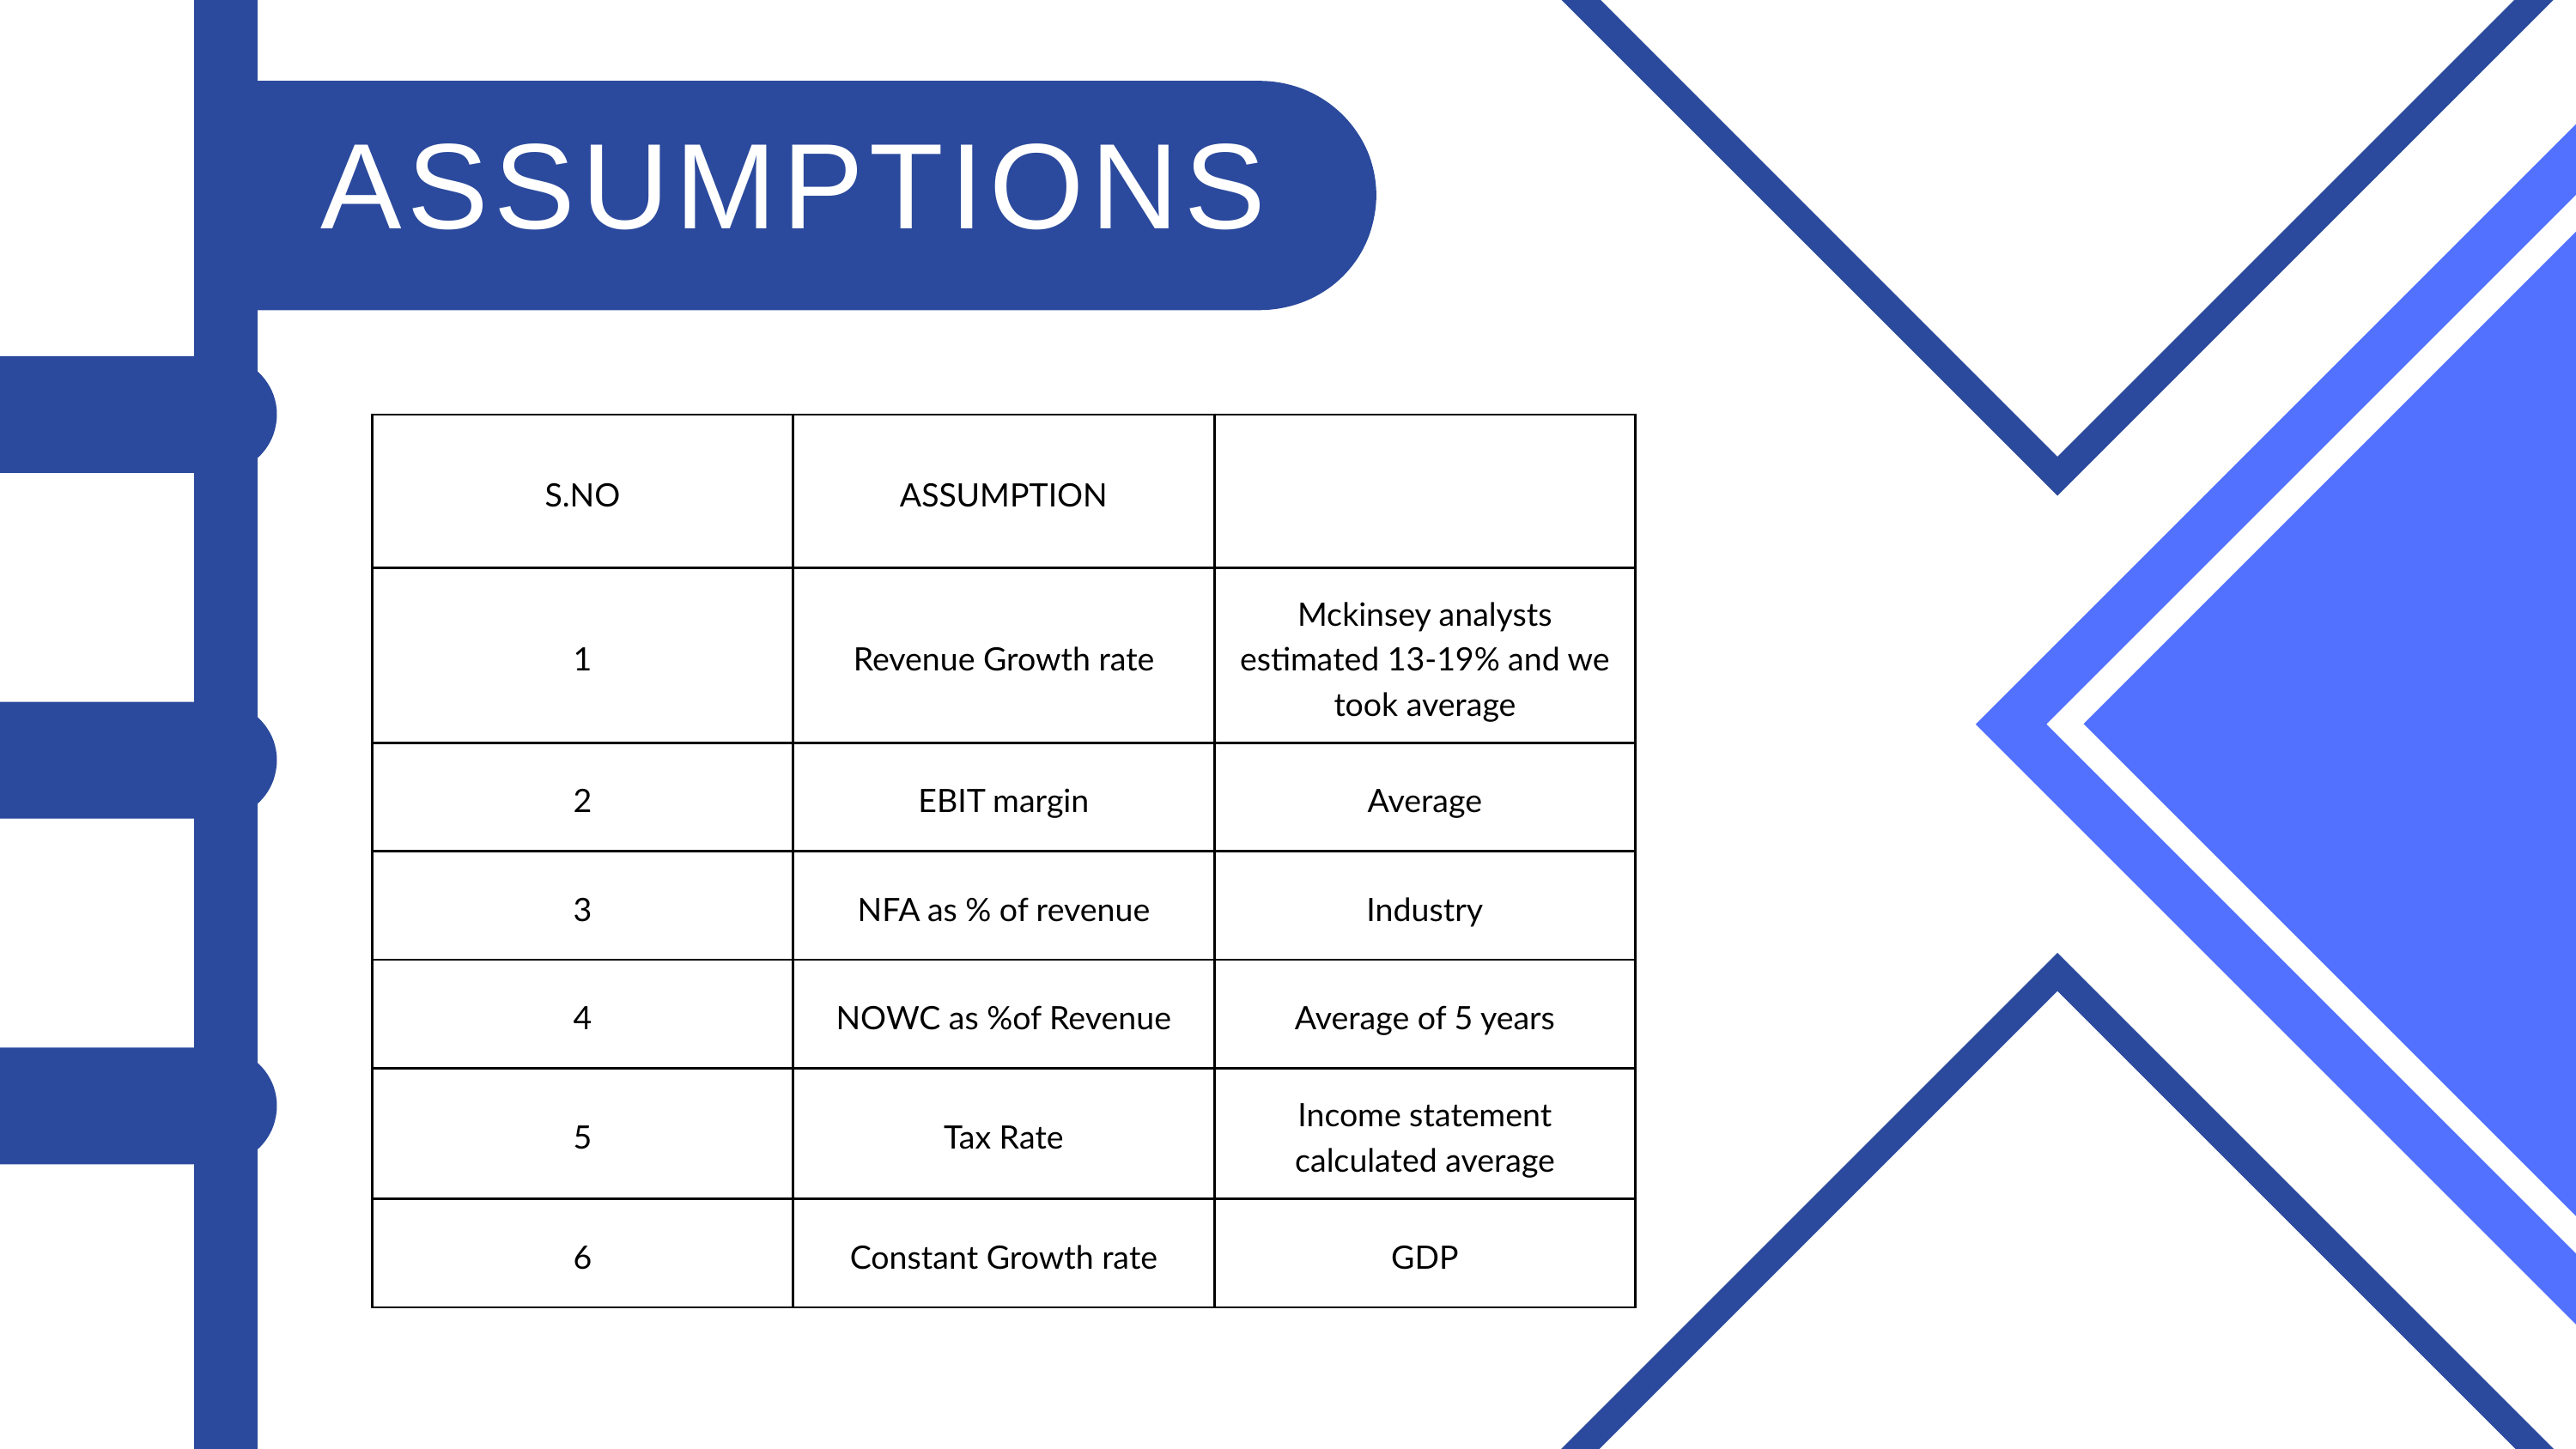

ASSUMPTIONS

| S.NO | ASSUMPTION |  |
| --- | --- | --- |
| 1 | Revenue Growth rate | Mckinsey analysts estimated 13-19% and we took average |
| 2 | EBIT margin | Average |
| 3 | NFA as % of revenue | Industry |
| 4 | NOWC as %of Revenue | Average of 5 years |
| 5 | Tax Rate | Income statement calculated average |
| 6 | Constant Growth rate | GDP |